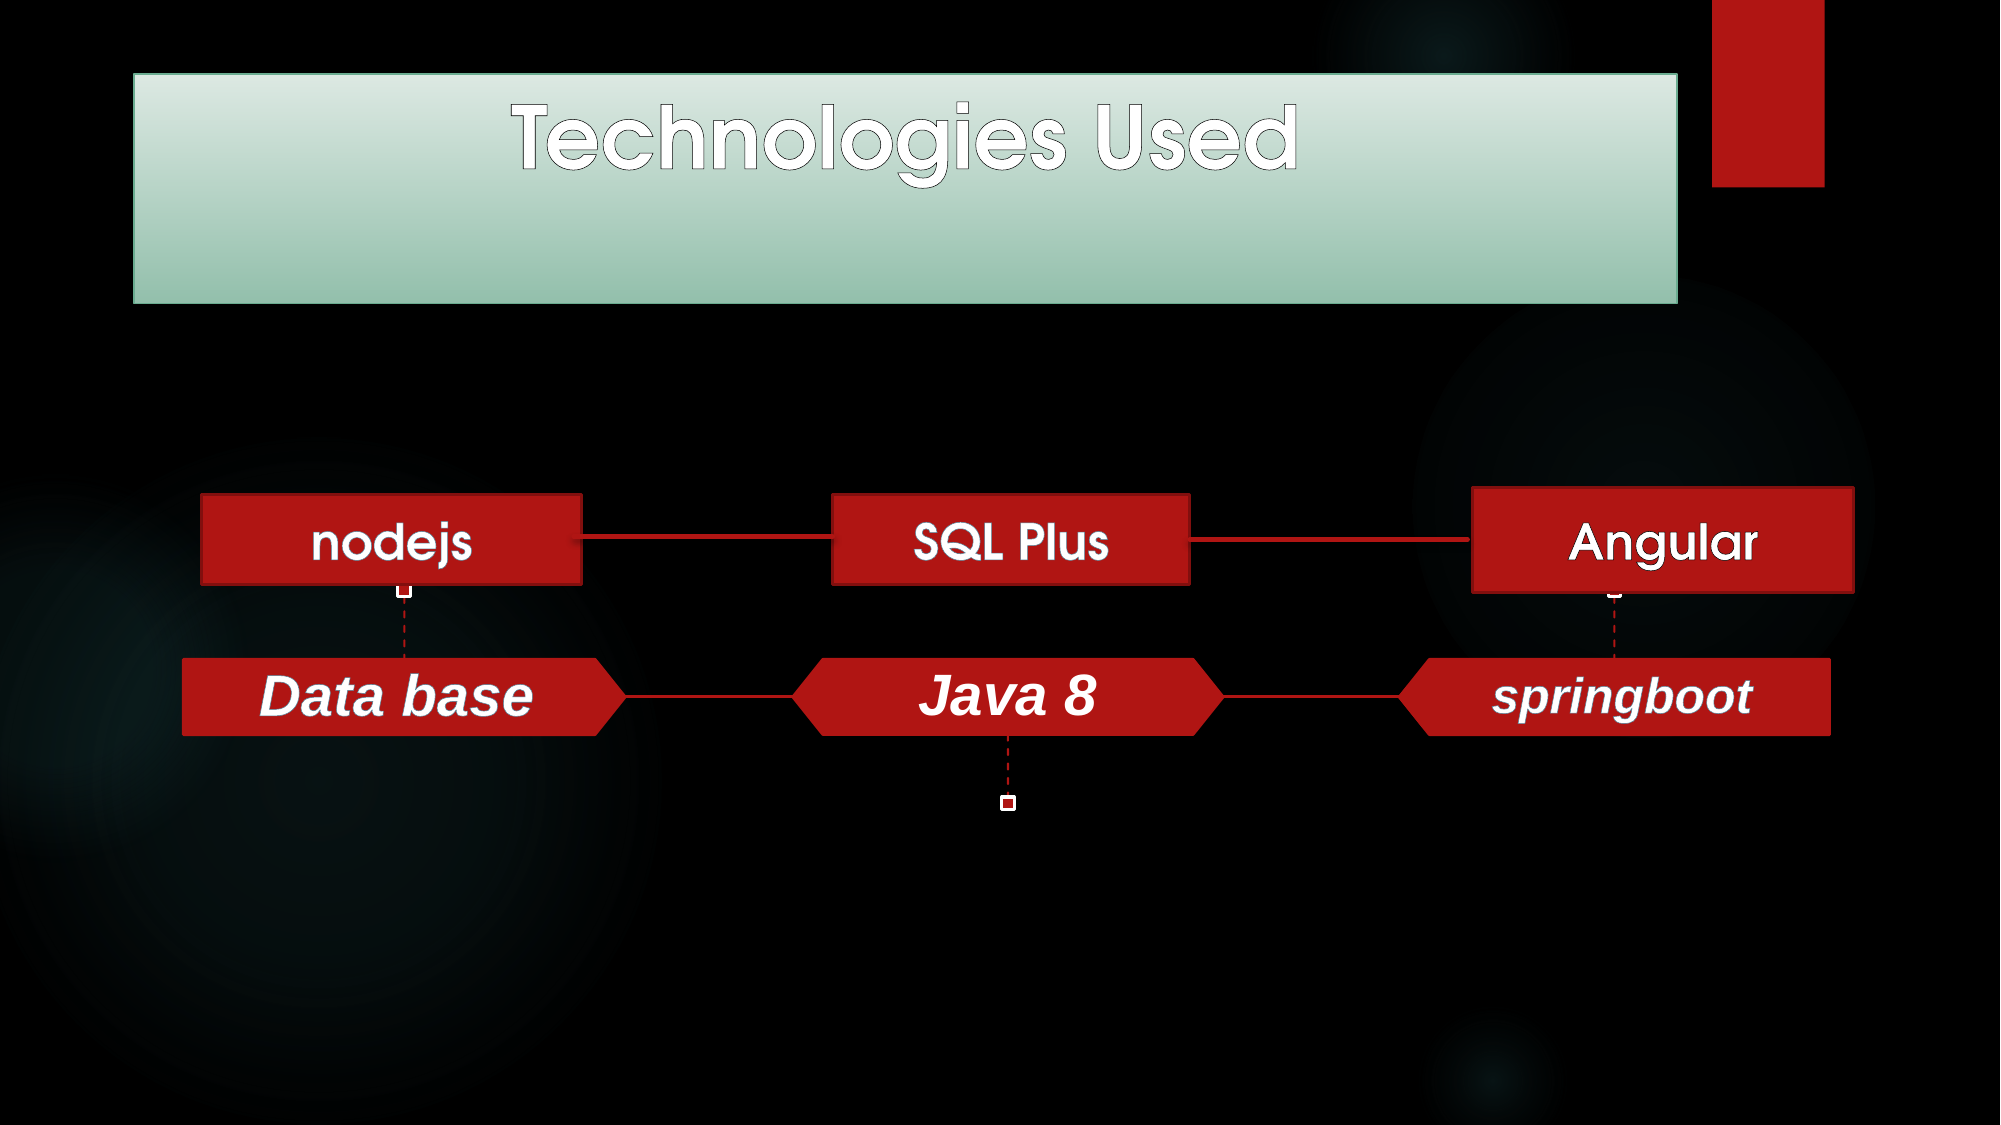

# Technologies Used
Data base
.
Java 8

springboot

Angular
nodejs
SQL Plus